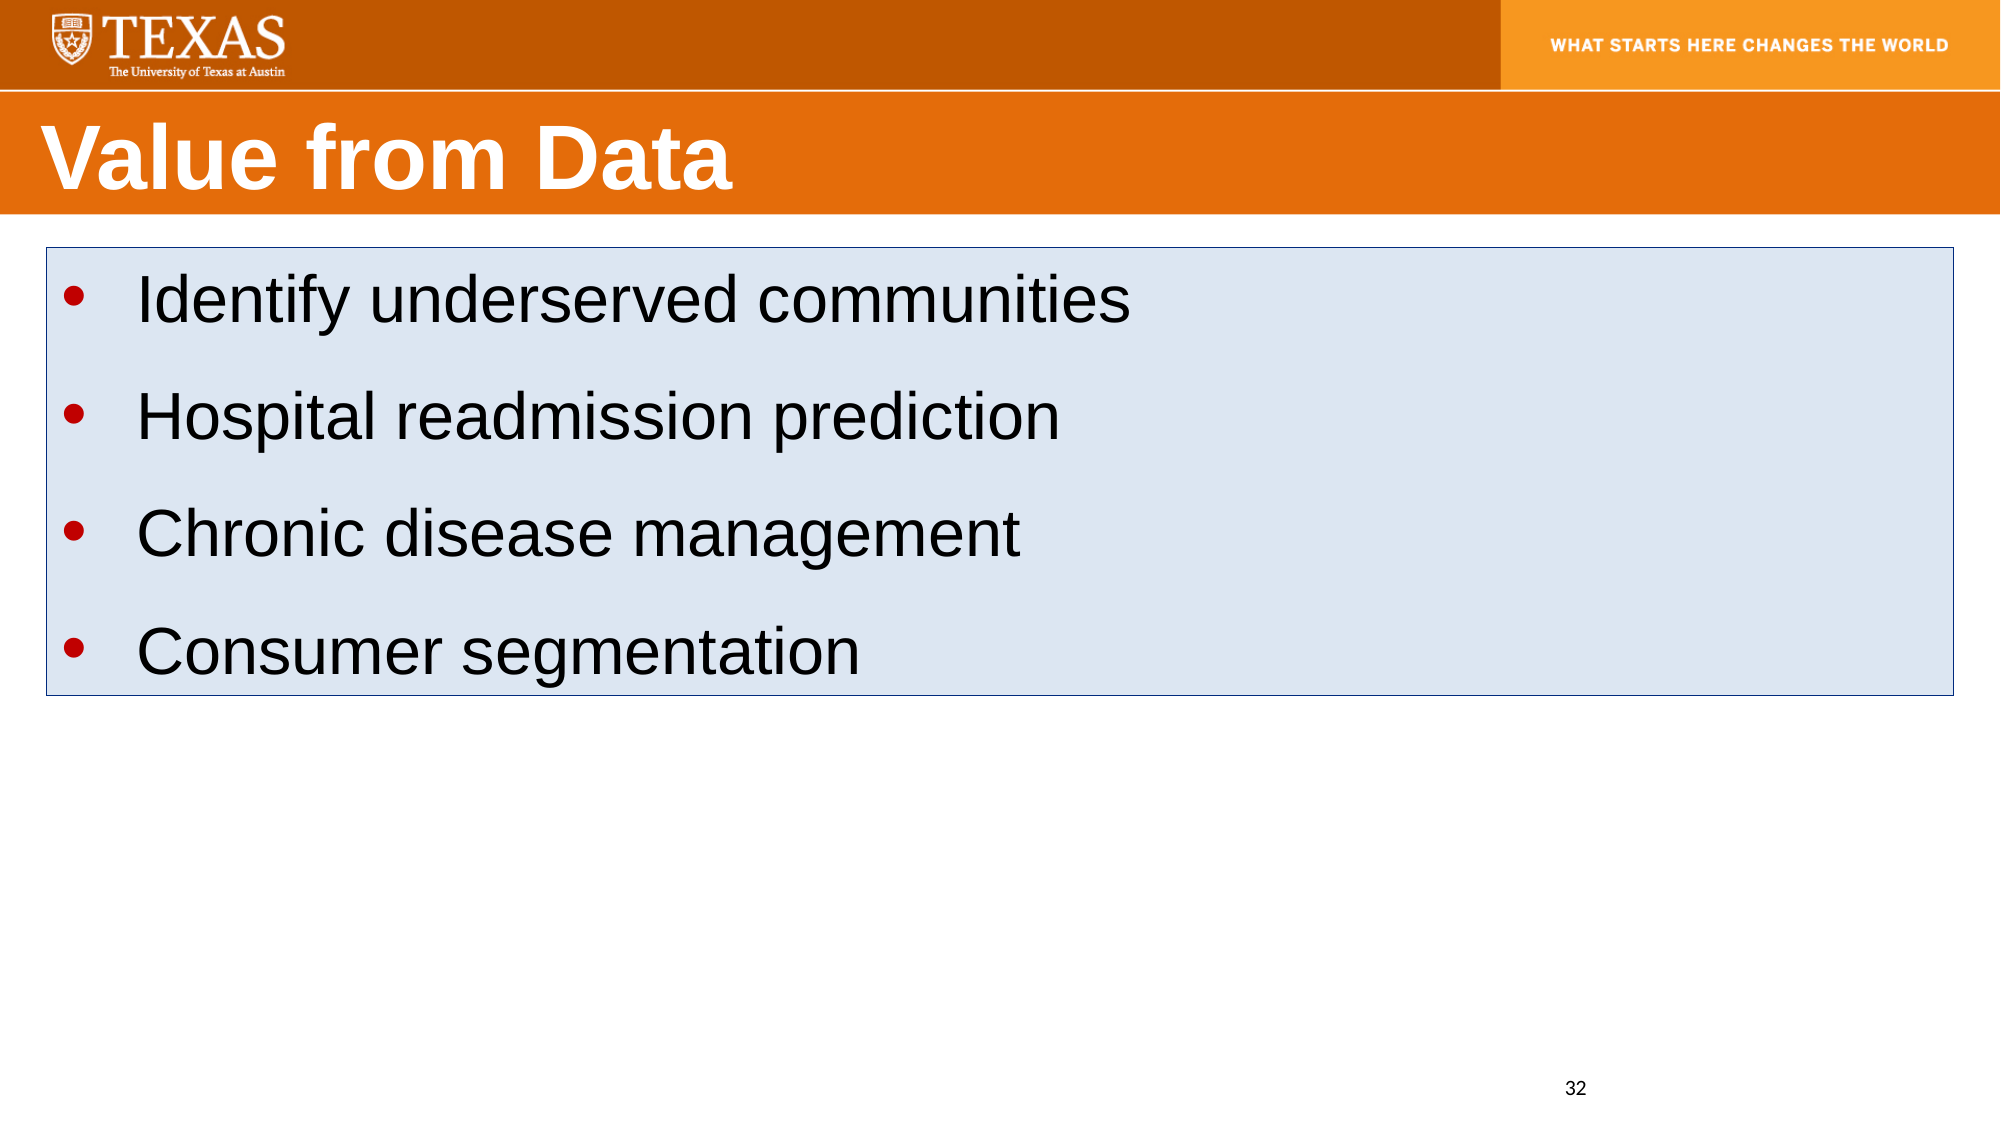

Value from Data
Identify underserved communities
Hospital readmission prediction
Chronic disease management
Consumer segmentation
32